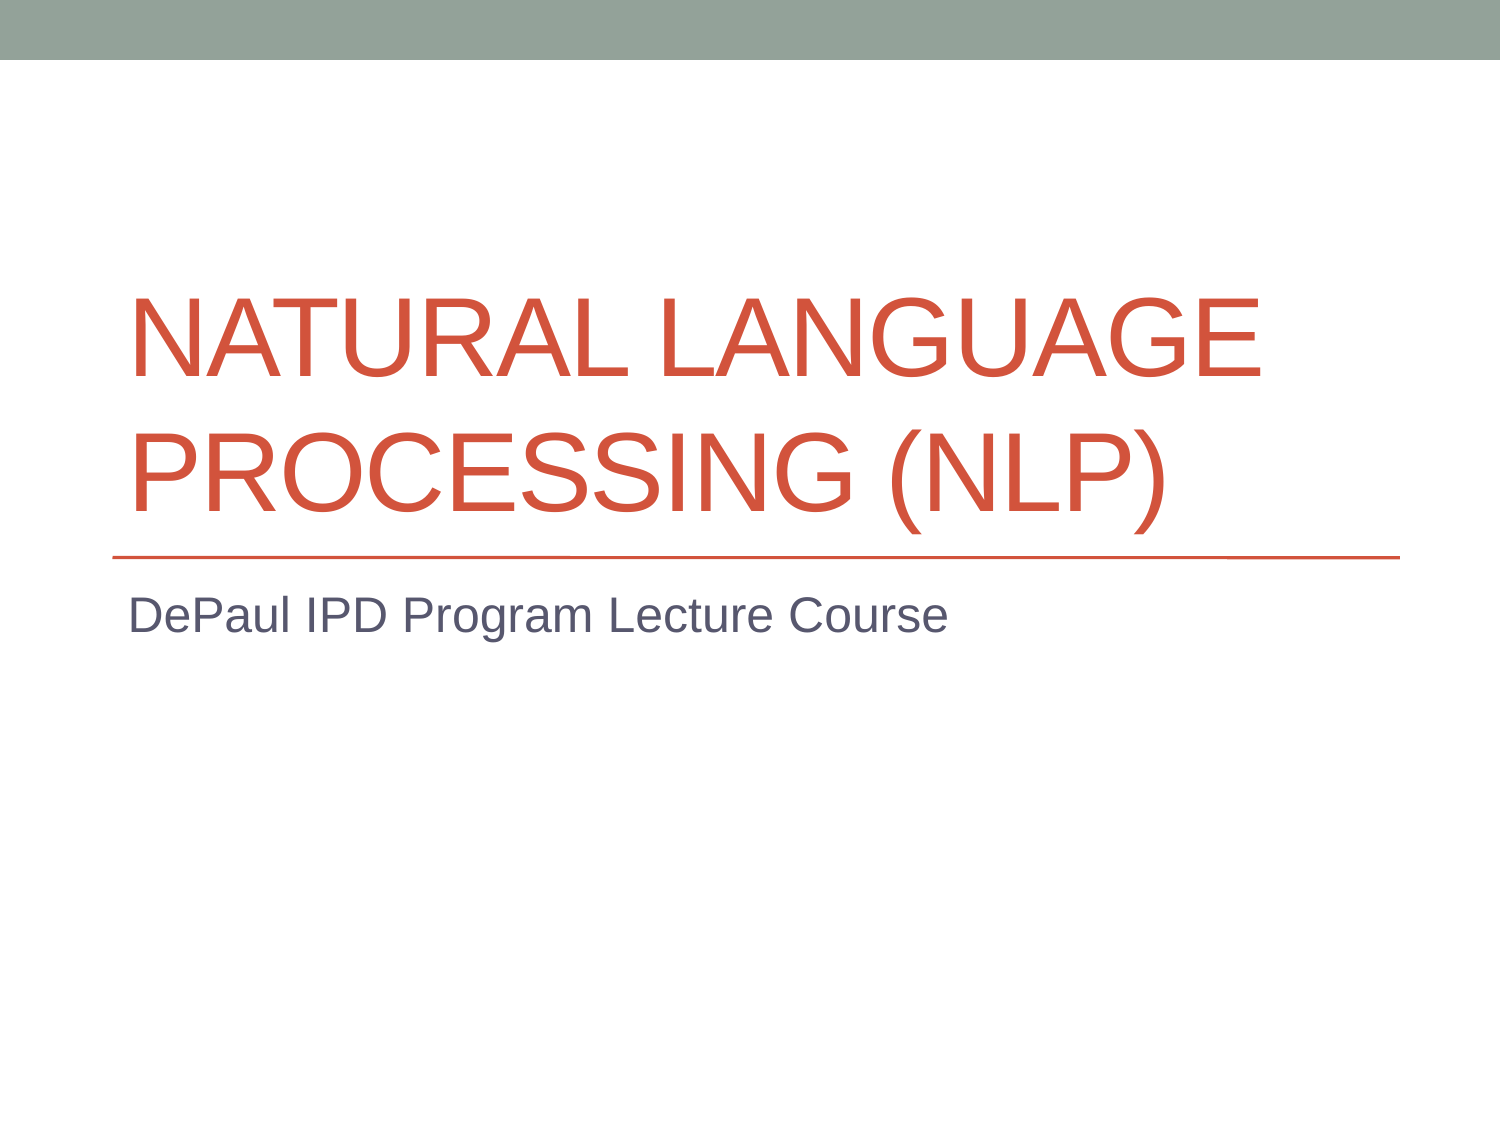

# Natural Language Processing (NLP)
DePaul IPD Program Lecture Course